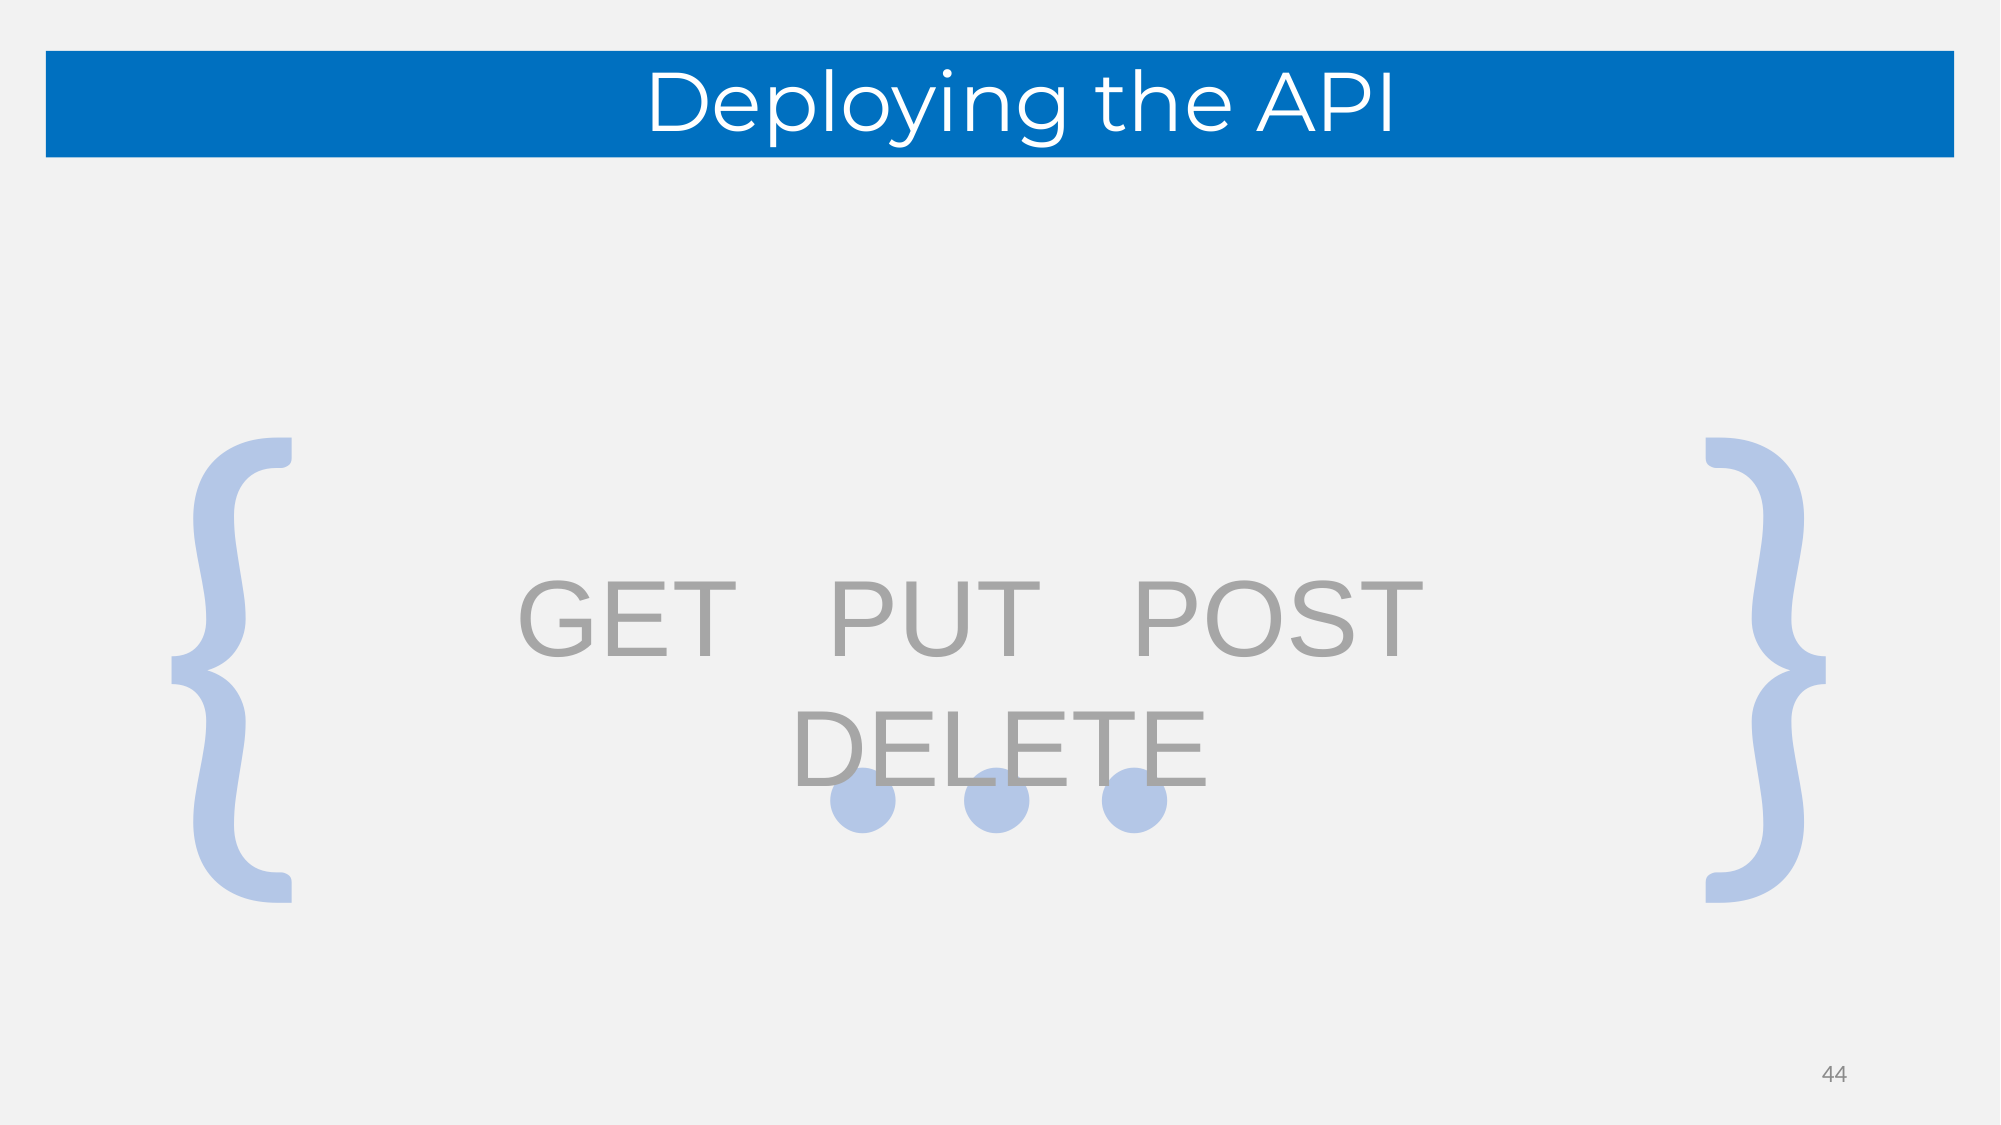

Deploying the API
{    …    }
GET   PUT   POST   DELETE
44